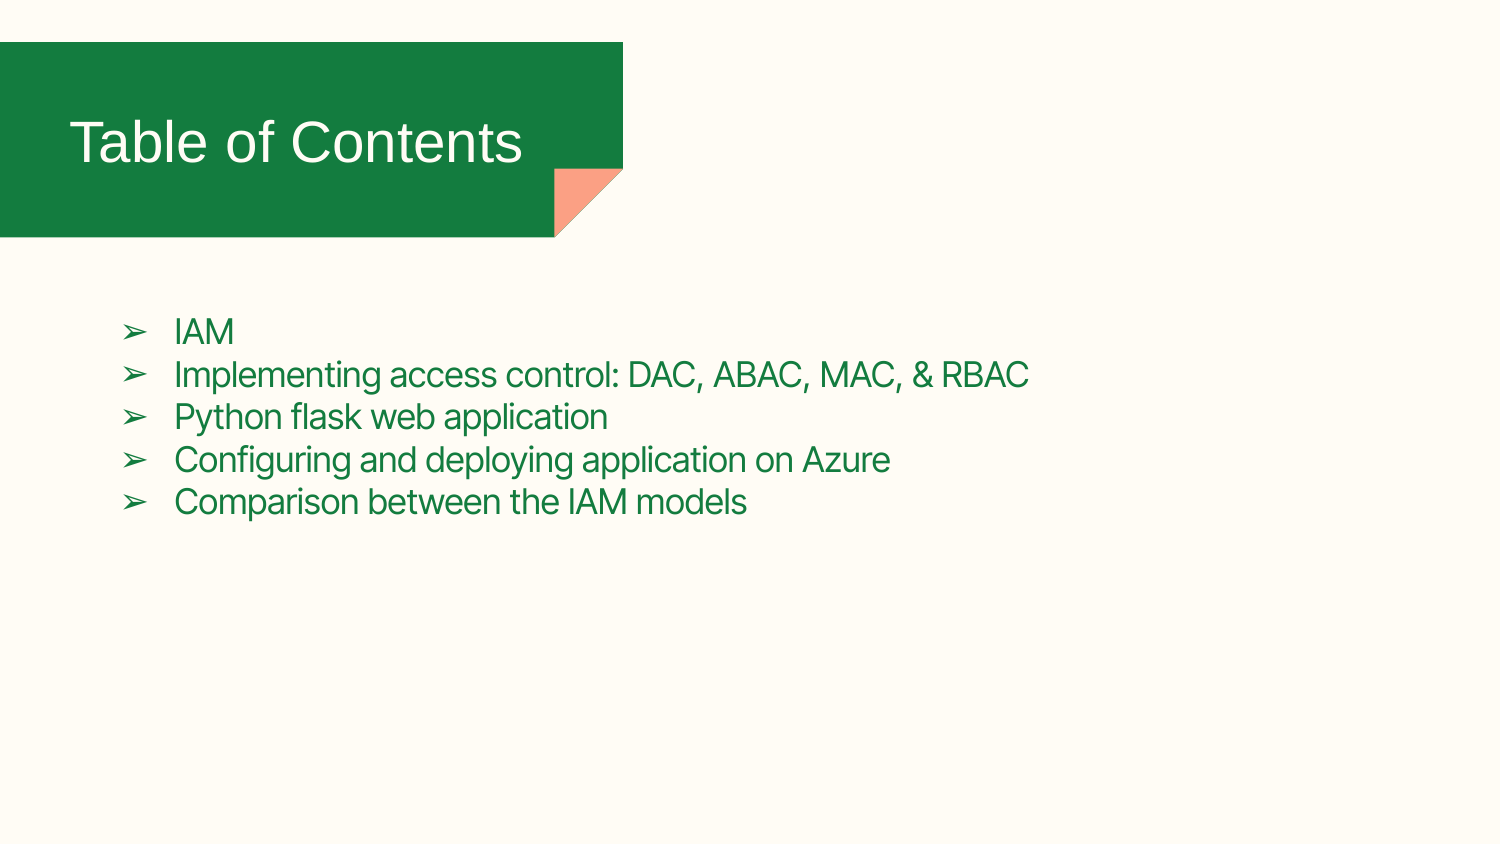

# Table of Contents
IAM
Implementing access control: DAC, ABAC, MAC, & RBAC
Python flask web application
Configuring and deploying application on Azure
Comparison between the IAM models